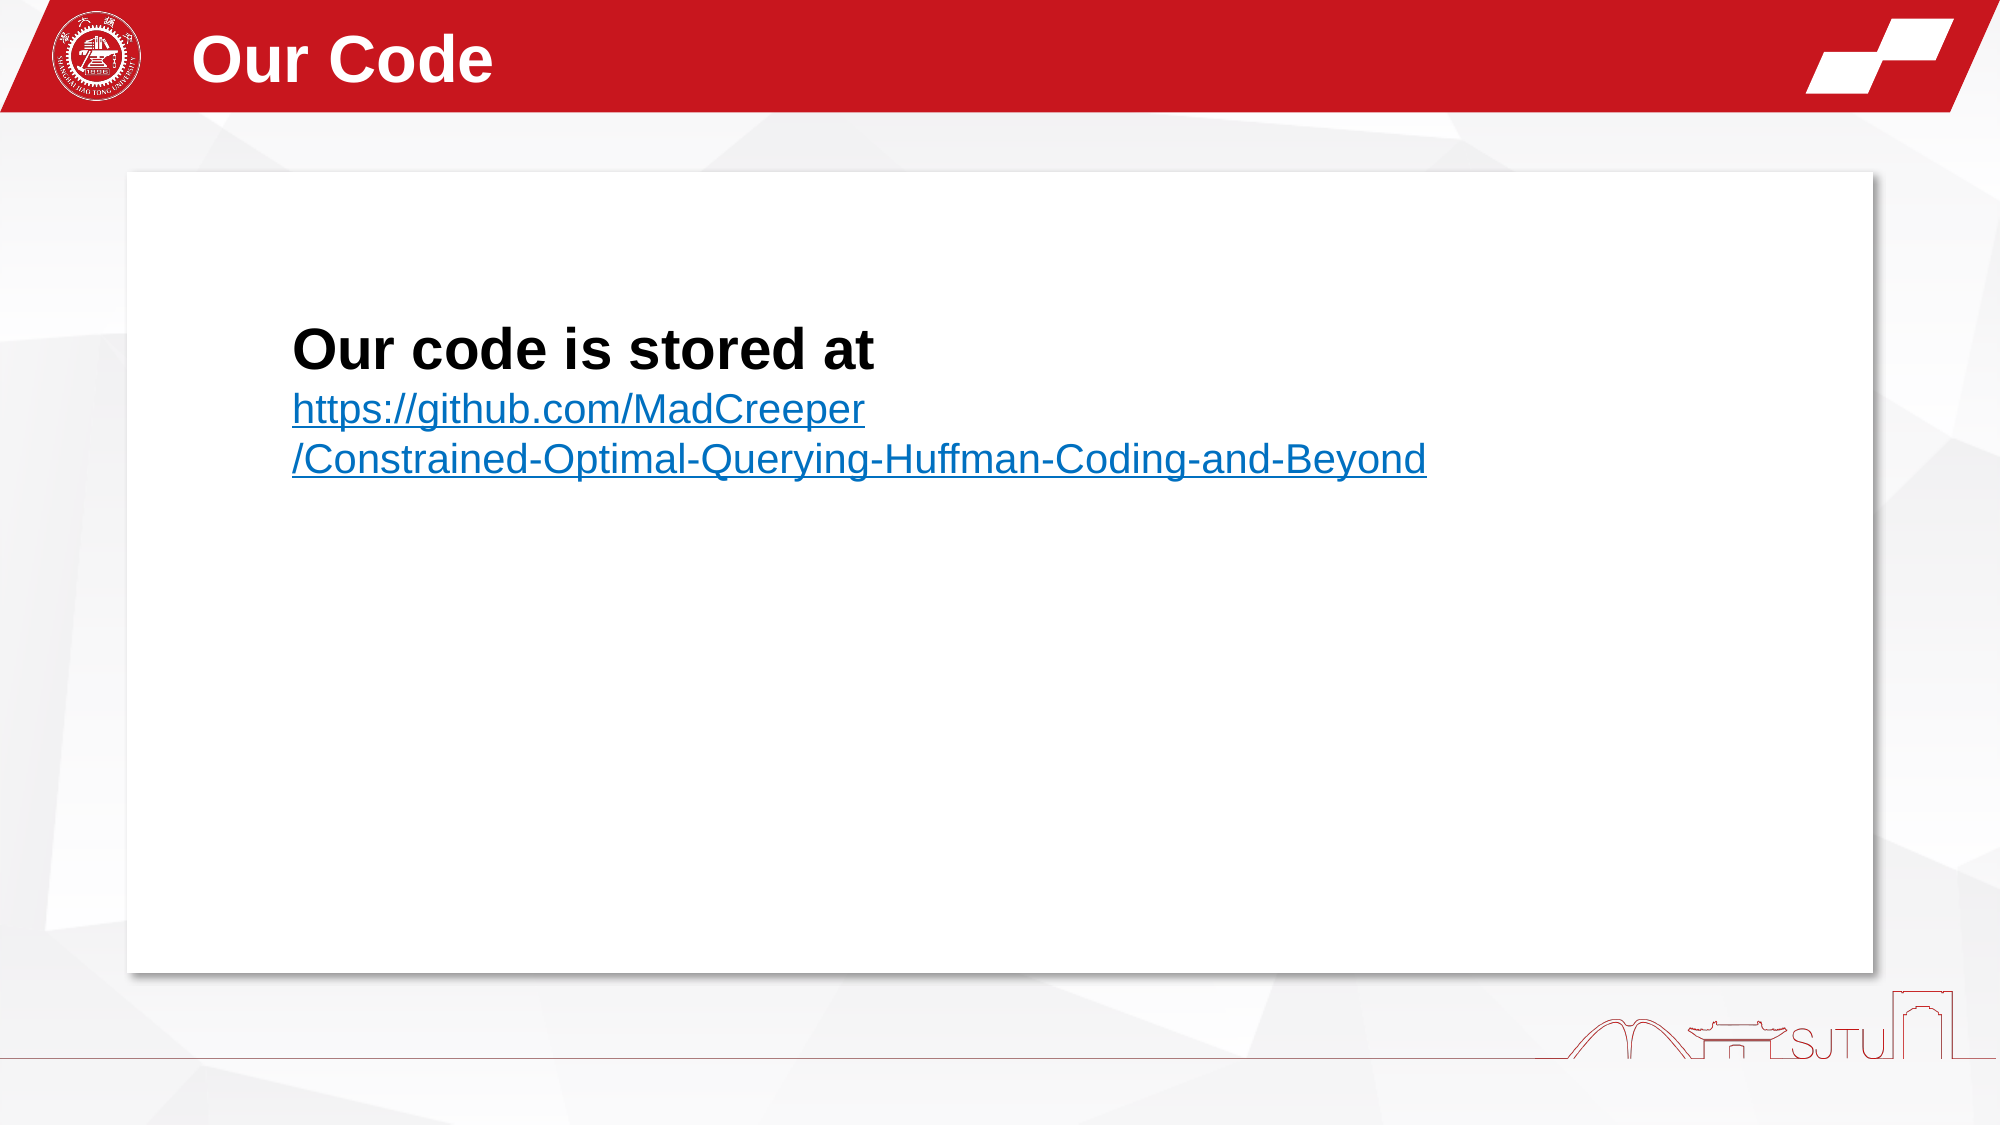

Our Code

Our code is stored at
https://github.com/MadCreeper/Constrained-Optimal-Querying-Huffman-Coding-and-Beyond